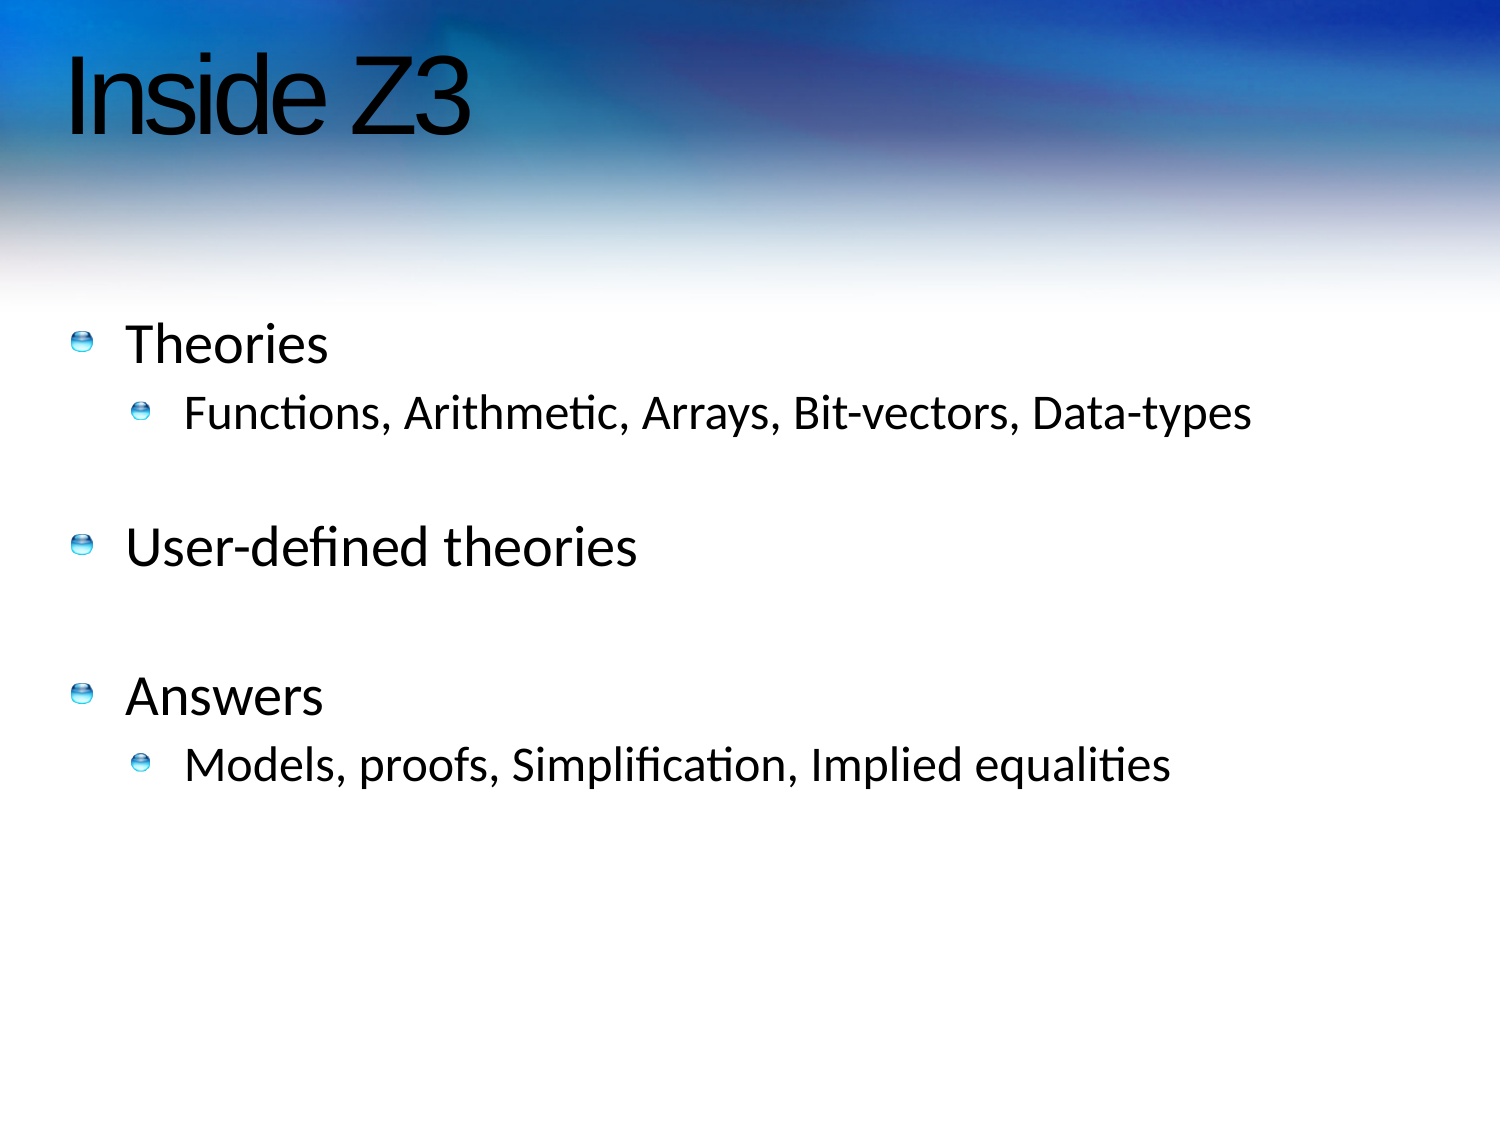

# Inside Z3

Theories
Functions, Arithmetic, Arrays, Bit-vectors, Data-types

User-defined theories

Answers
Models, proofs, Simplification, Implied equalities

SMT@Microsoft